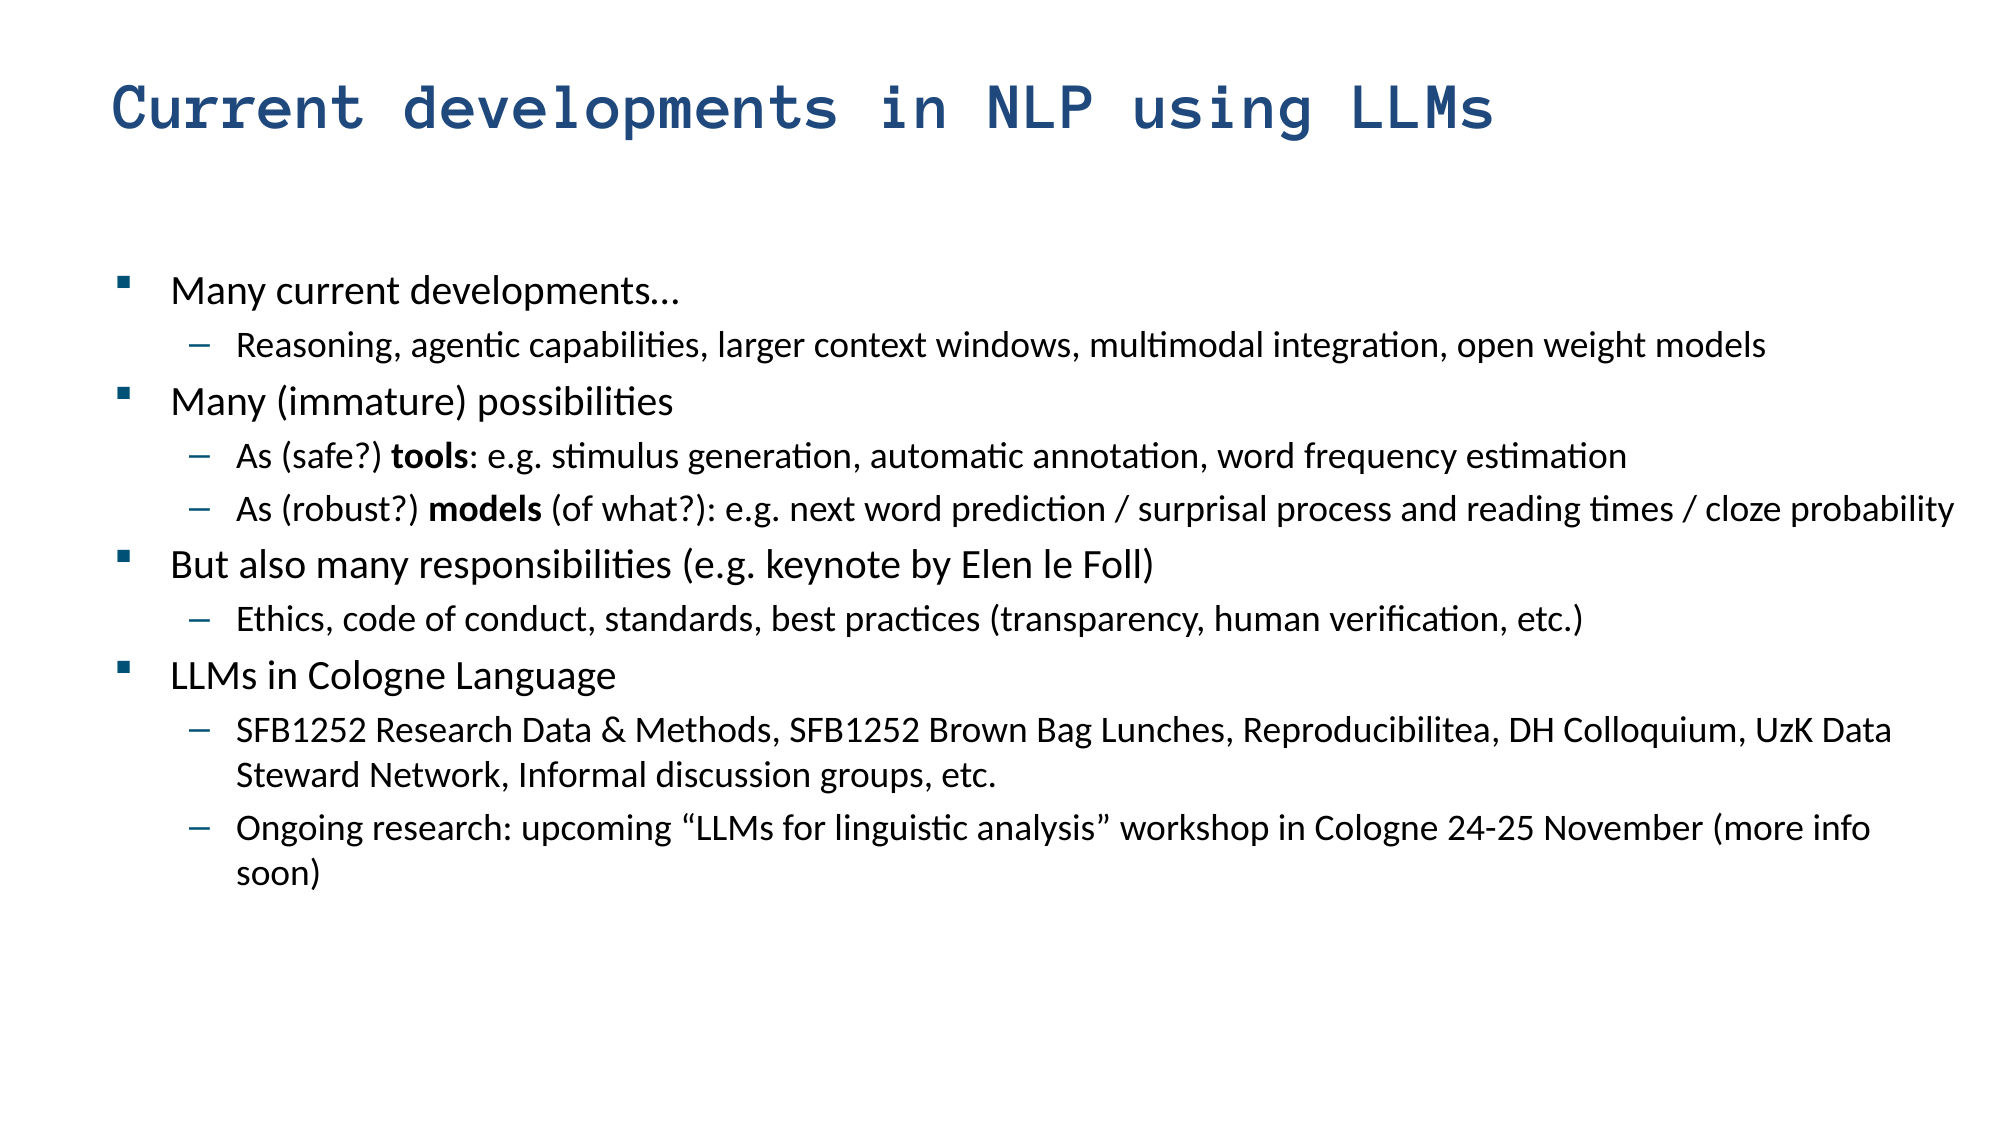

# Current developments in NLP using LLMs
Many current developments…
Reasoning, agentic capabilities, larger context windows, multimodal integration, open weight models
Many (immature) possibilities
As (safe?) tools: e.g. stimulus generation, automatic annotation, word frequency estimation
As (robust?) models (of what?): e.g. next word prediction / surprisal process and reading times / cloze probability
But also many responsibilities (e.g. keynote by Elen le Foll)
Ethics, code of conduct, standards, best practices (transparency, human verification, etc.)
LLMs in Cologne Language
SFB1252 Research Data & Methods, SFB1252 Brown Bag Lunches, Reproducibilitea, DH Colloquium, UzK Data Steward Network, Informal discussion groups, etc.
Ongoing research: upcoming “LLMs for linguistic analysis” workshop in Cologne 24-25 November (more info soon)